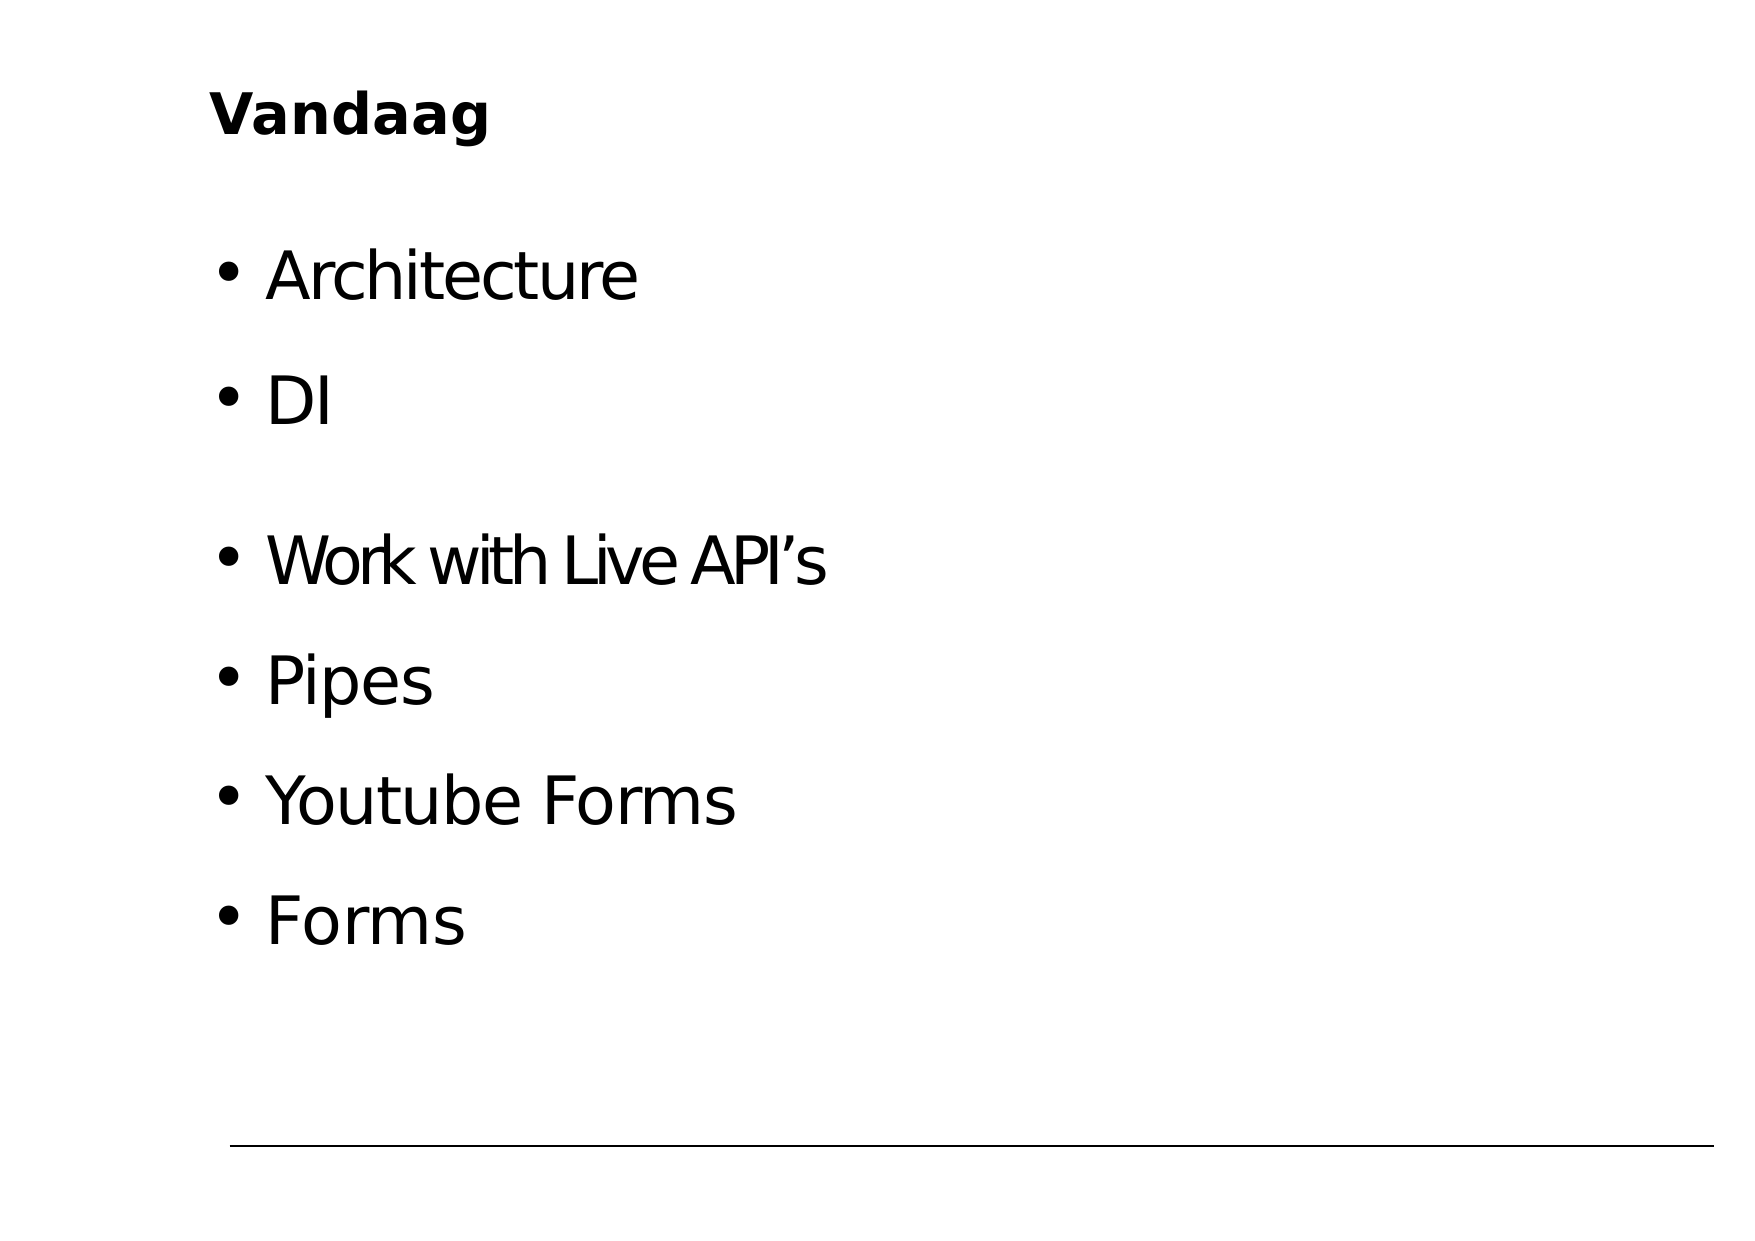

# Vandaag
Architecture
DI

Work with Live API’s
Pipes
Youtube Forms
Forms